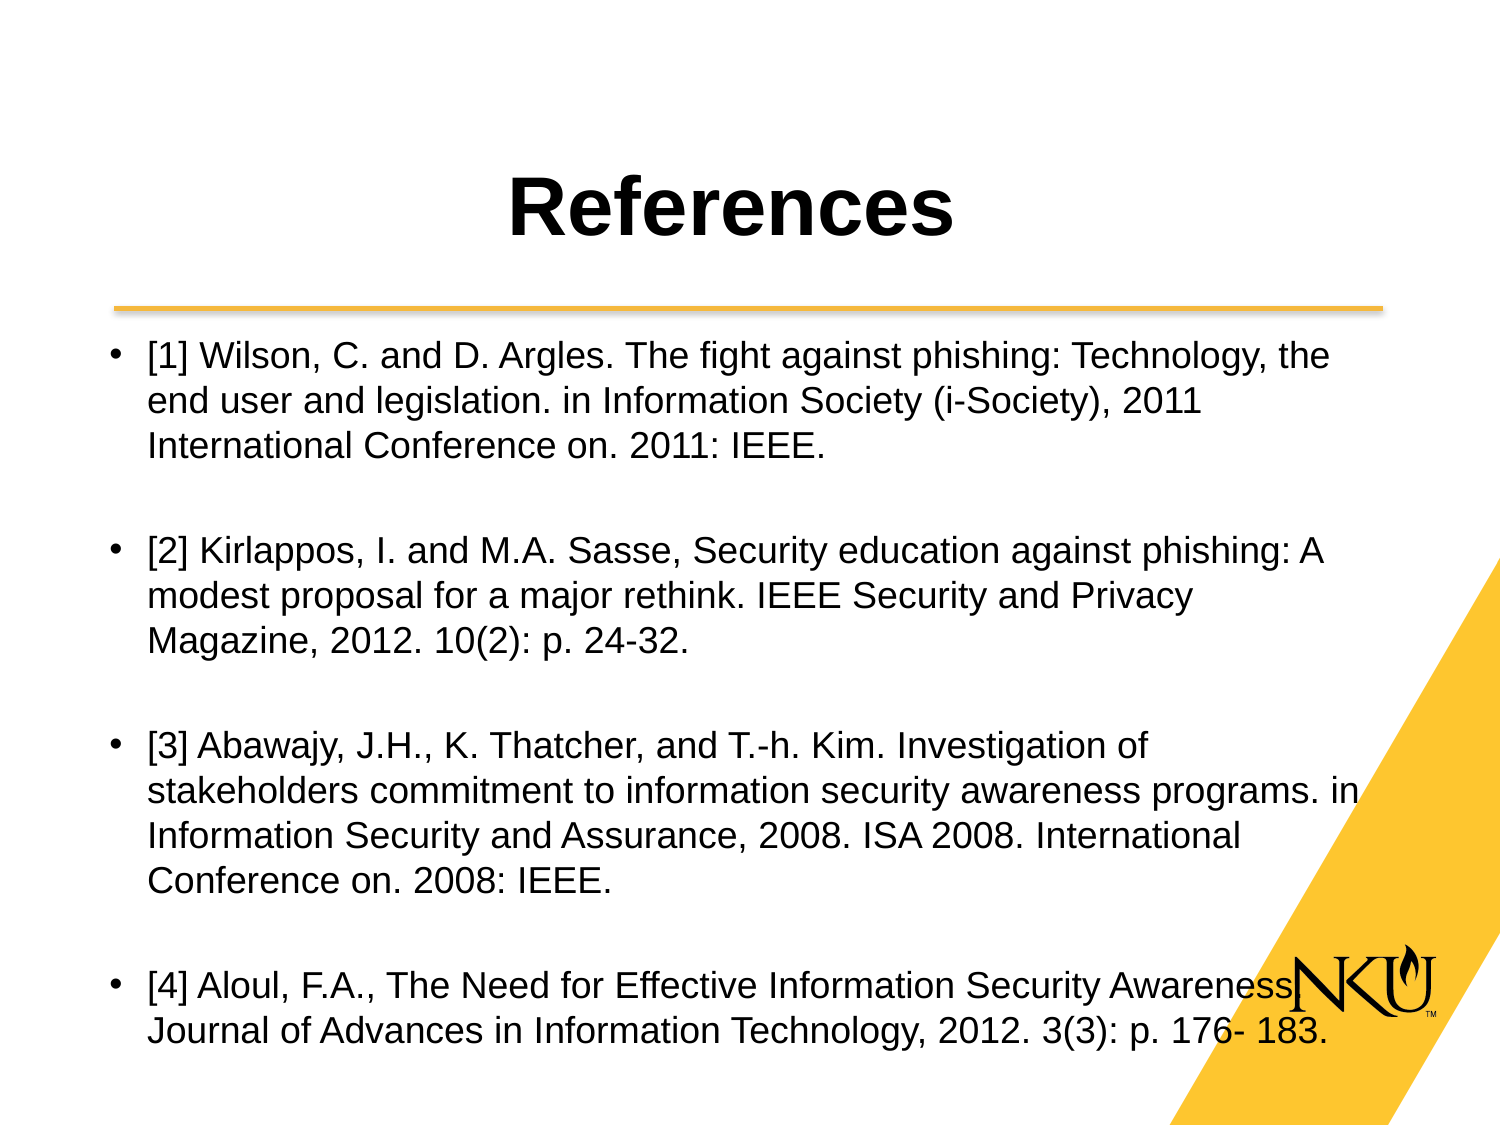

# References
[1] Wilson, C. and D. Argles. The fight against phishing: Technology, the end user and legislation. in Information Society (i-Society), 2011 International Conference on. 2011: IEEE.

[2] Kirlappos, I. and M.A. Sasse, Security education against phishing: A modest proposal for a major rethink. IEEE Security and Privacy Magazine, 2012. 10(2): p. 24-32.

[3] Abawajy, J.H., K. Thatcher, and T.-h. Kim. Investigation of stakeholders commitment to information security awareness programs. in Information Security and Assurance, 2008. ISA 2008. International Conference on. 2008: IEEE.

[4] Aloul, F.A., The Need for Effective Information Security Awareness. Journal of Advances in Information Technology, 2012. 3(3): p. 176- 183.